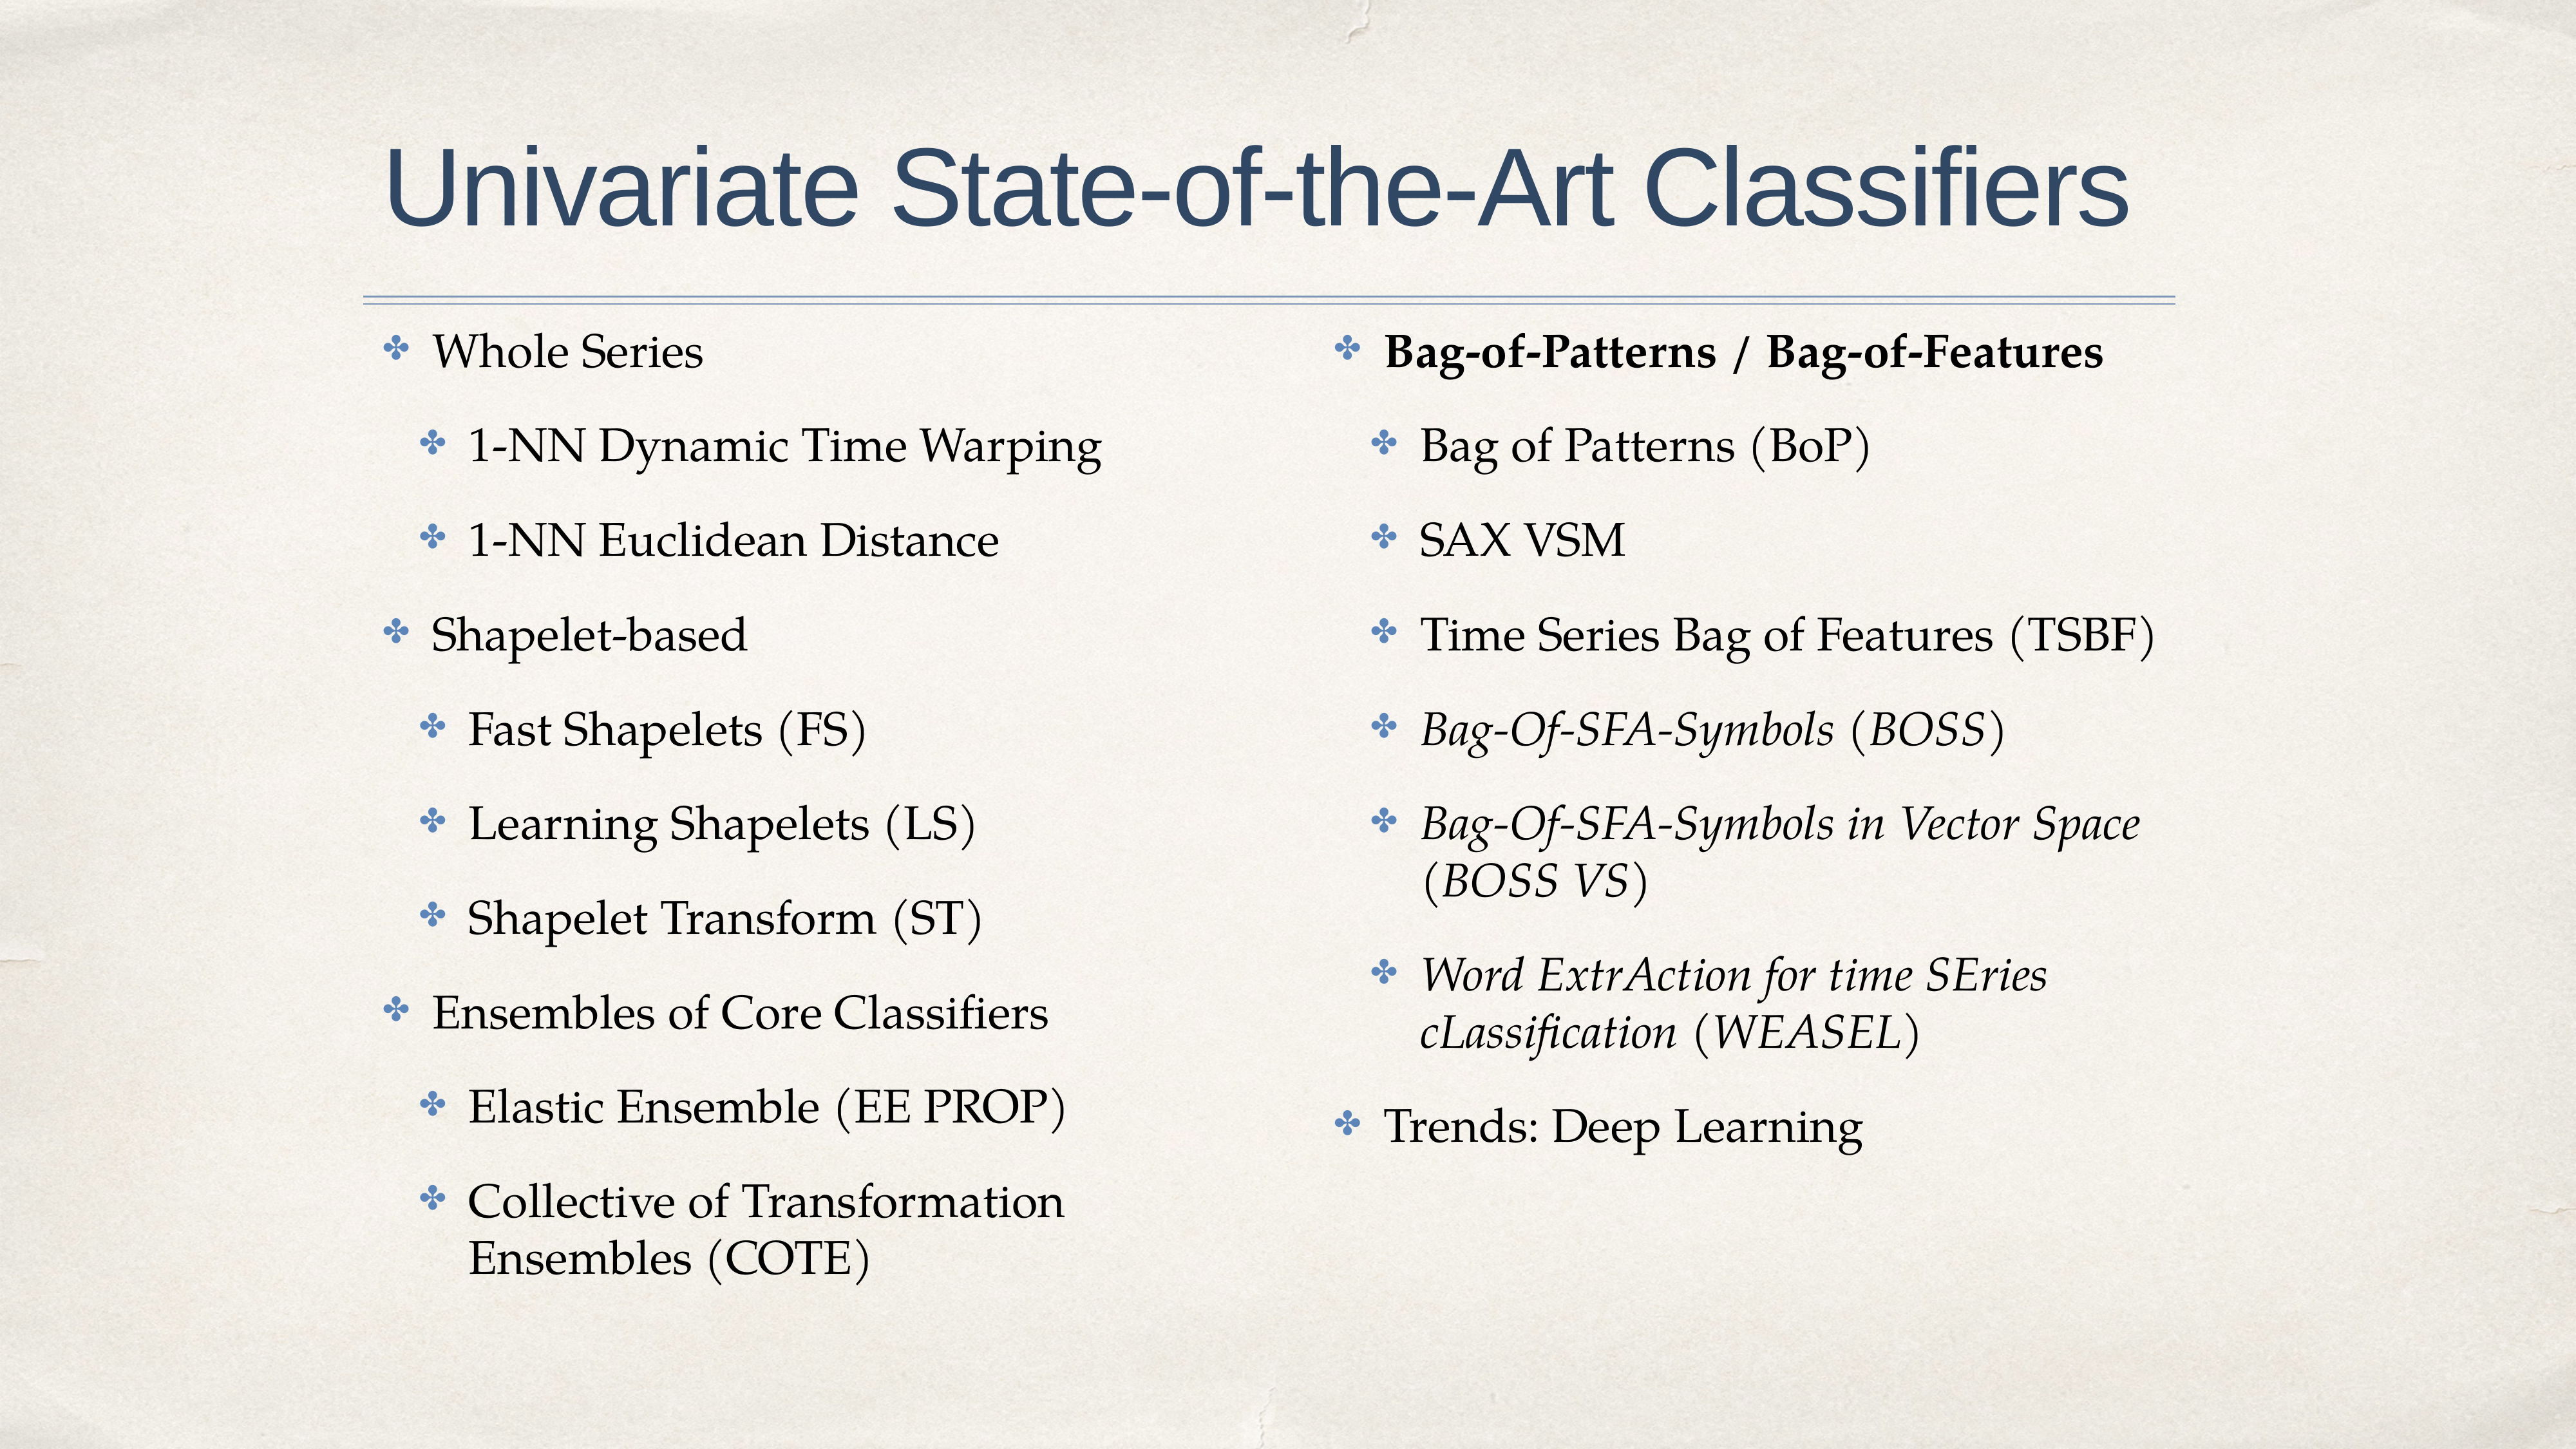

# Univariate State-of-the-Art Classifiers
Whole Series
1-NN Dynamic Time Warping
1-NN Euclidean Distance
Shapelet-based
Fast Shapelets (FS)
Learning Shapelets (LS)
Shapelet Transform (ST)
Ensembles of Core Classifiers
Elastic Ensemble (EE PROP)
Collective of Transformation Ensembles (COTE)
Bag-of-Patterns / Bag-of-Features
Bag of Patterns (BoP)
SAX VSM
Time Series Bag of Features (TSBF)
Bag-Of-SFA-Symbols (BOSS)
Bag-Of-SFA-Symbols in Vector Space (BOSS VS)
Word ExtrAction for time SEries cLassification (WEASEL)
Trends: Deep Learning